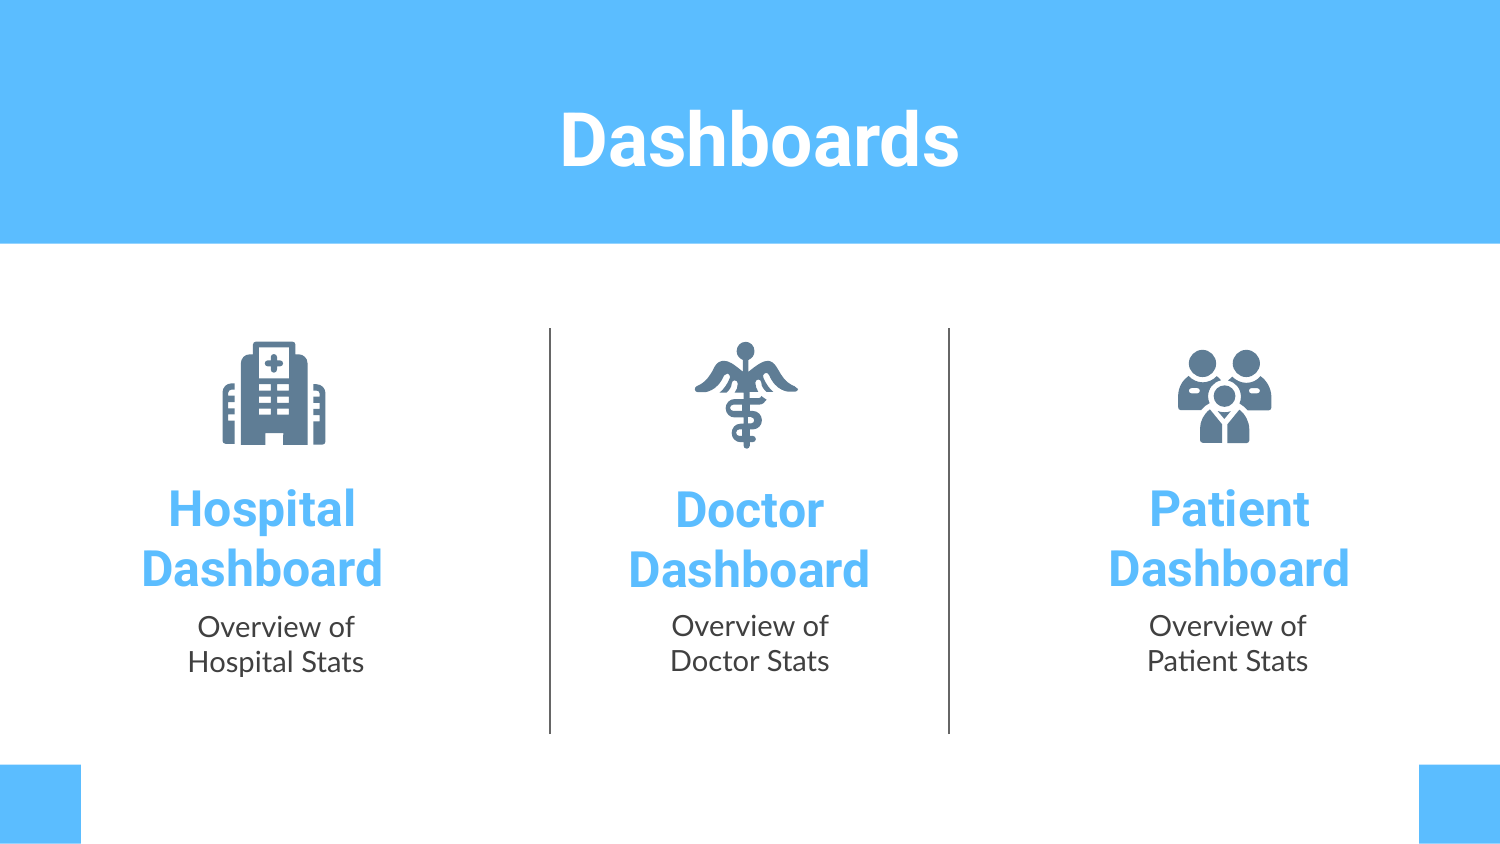

Dashboards

Patient Dashboard
Hospital Dashboard
Doctor Dashboard
Overview of Hospital Stats
Overview of Doctor Stats
Overview of Patient Stats